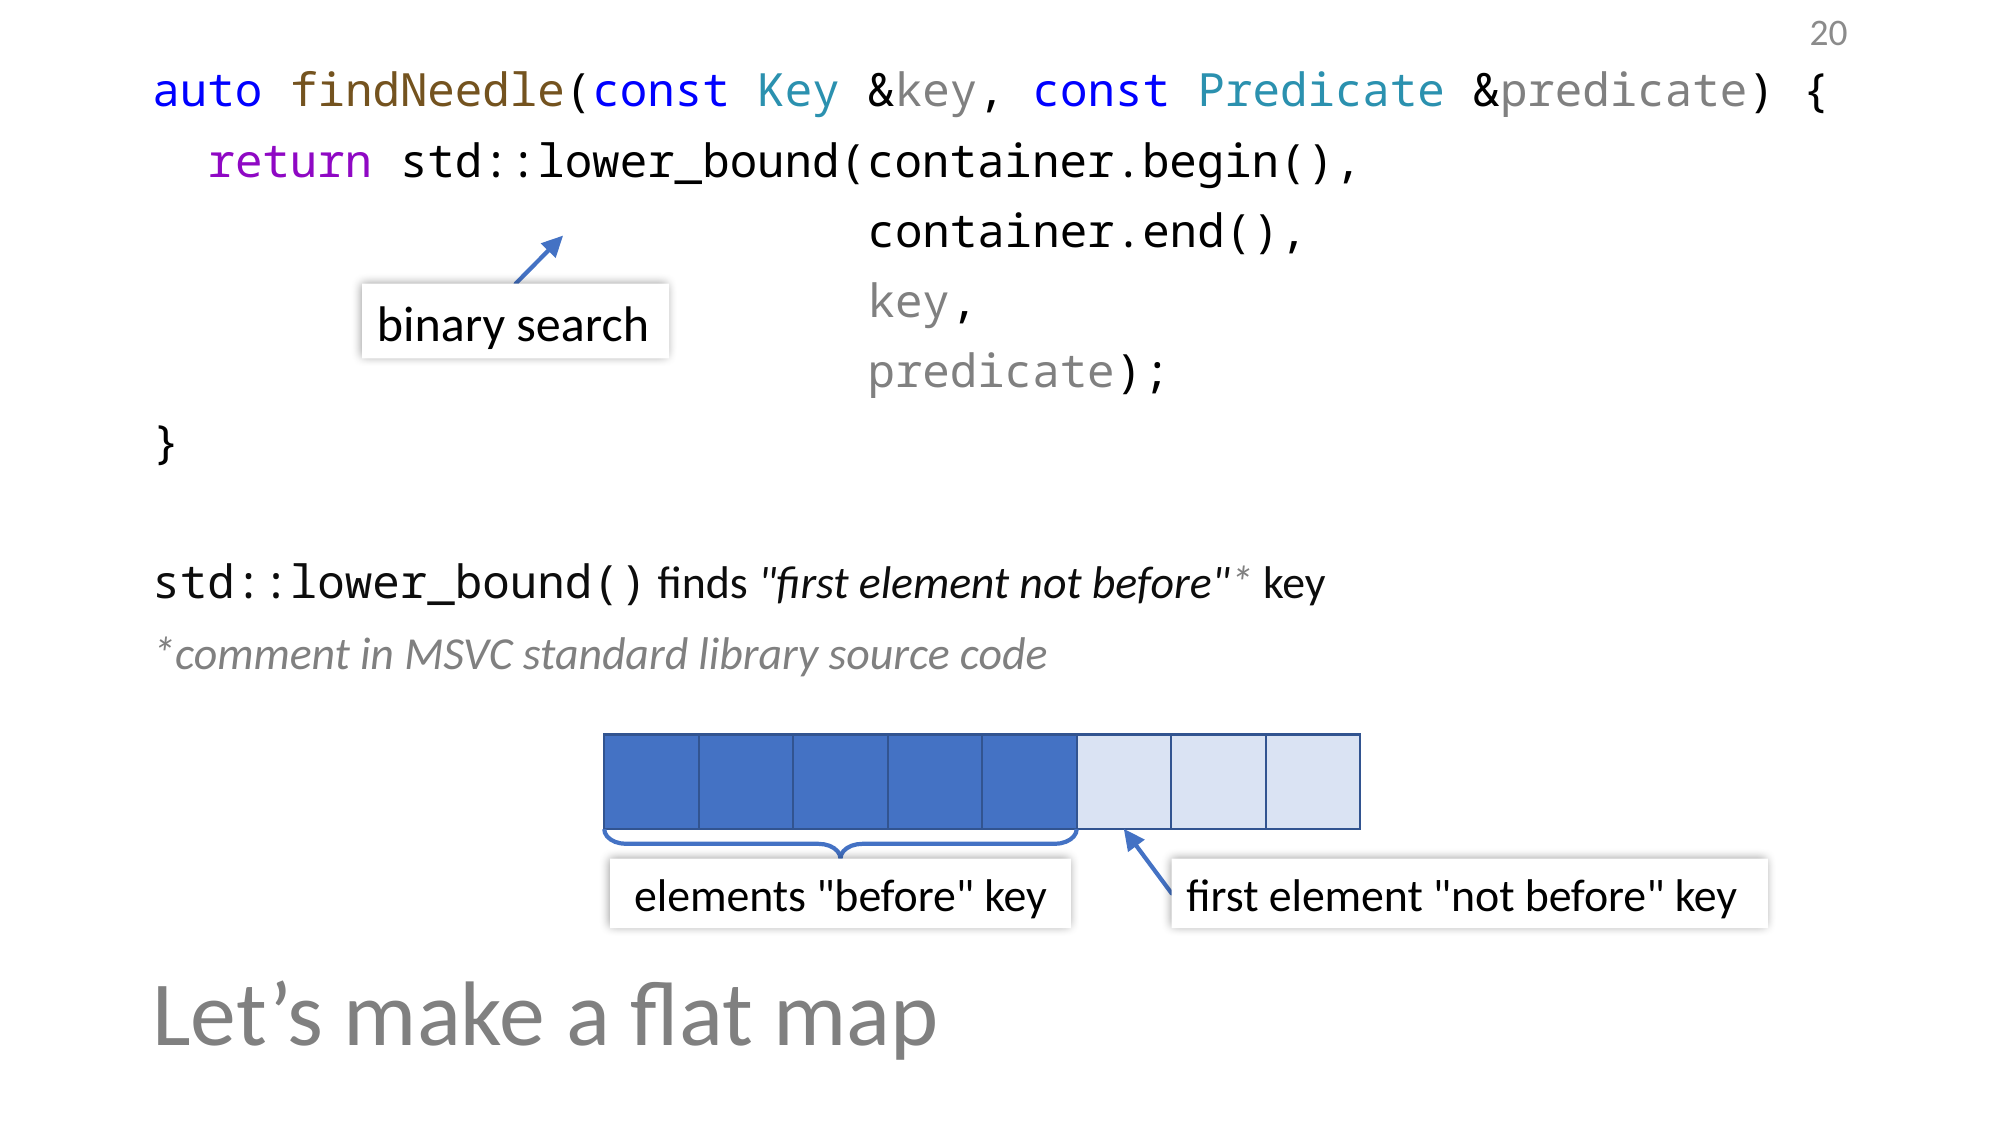

20
auto findNeedle(const Key &key, const Predicate &predicate) {
  return std::lower_bound(container.begin(),
                          container.end(),
                          key,
                          predicate);
}

std::lower_bound() finds "first element not before"* key
*comment in MSVC standard library source code
binary search

elements "before" key
first element "not before" key
# Let’s make a flat map